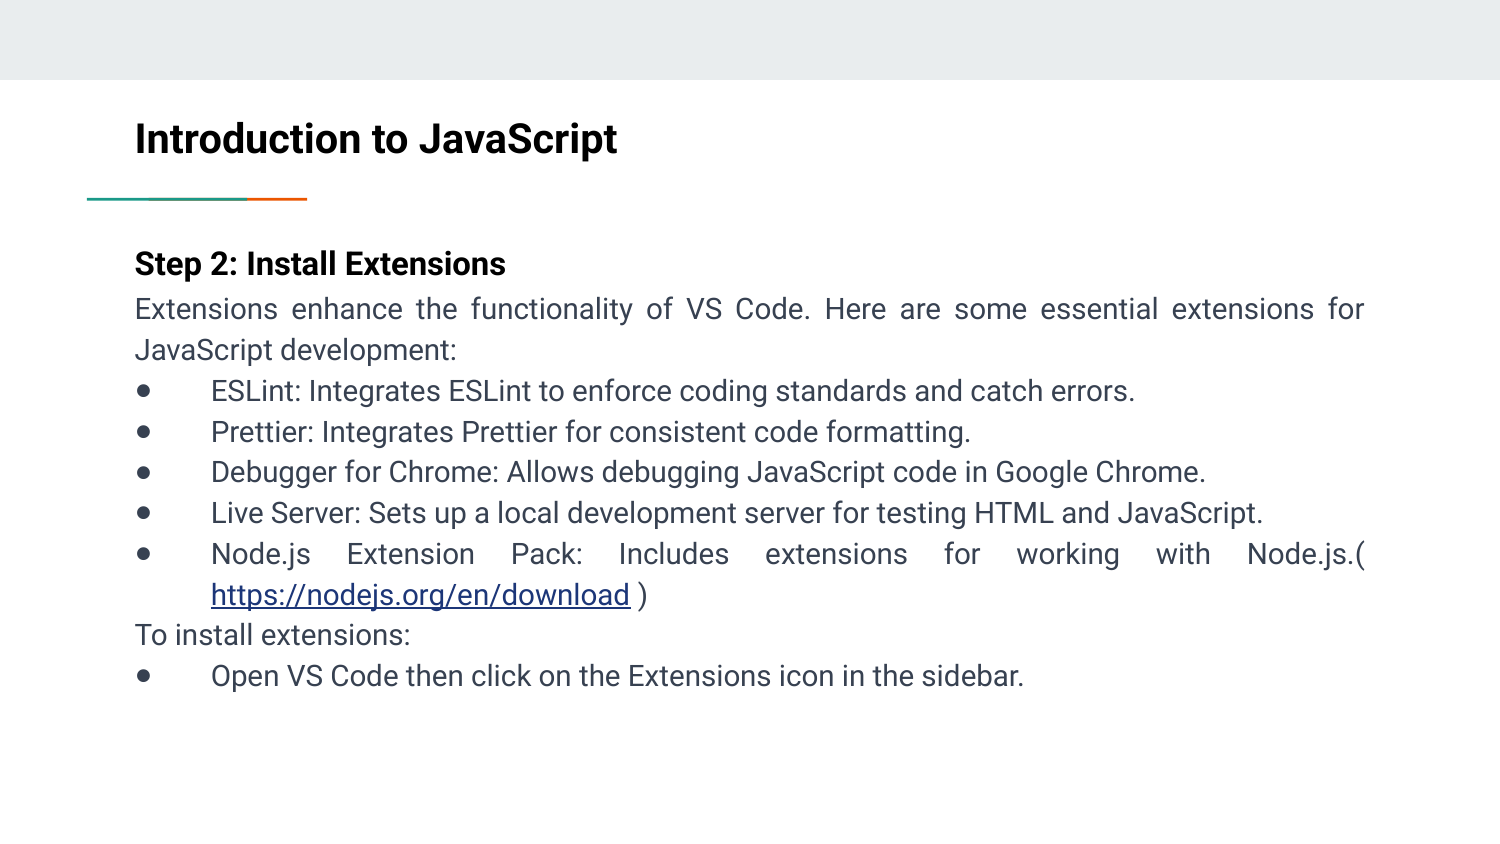

# Introduction to JavaScript
Step 2: Install Extensions
Extensions enhance the functionality of VS Code. Here are some essential extensions for JavaScript development:
ESLint: Integrates ESLint to enforce coding standards and catch errors.
Prettier: Integrates Prettier for consistent code formatting.
Debugger for Chrome: Allows debugging JavaScript code in Google Chrome.
Live Server: Sets up a local development server for testing HTML and JavaScript.
Node.js Extension Pack: Includes extensions for working with Node.js.(https://nodejs.org/en/download )
To install extensions:
Open VS Code then click on the Extensions icon in the sidebar.